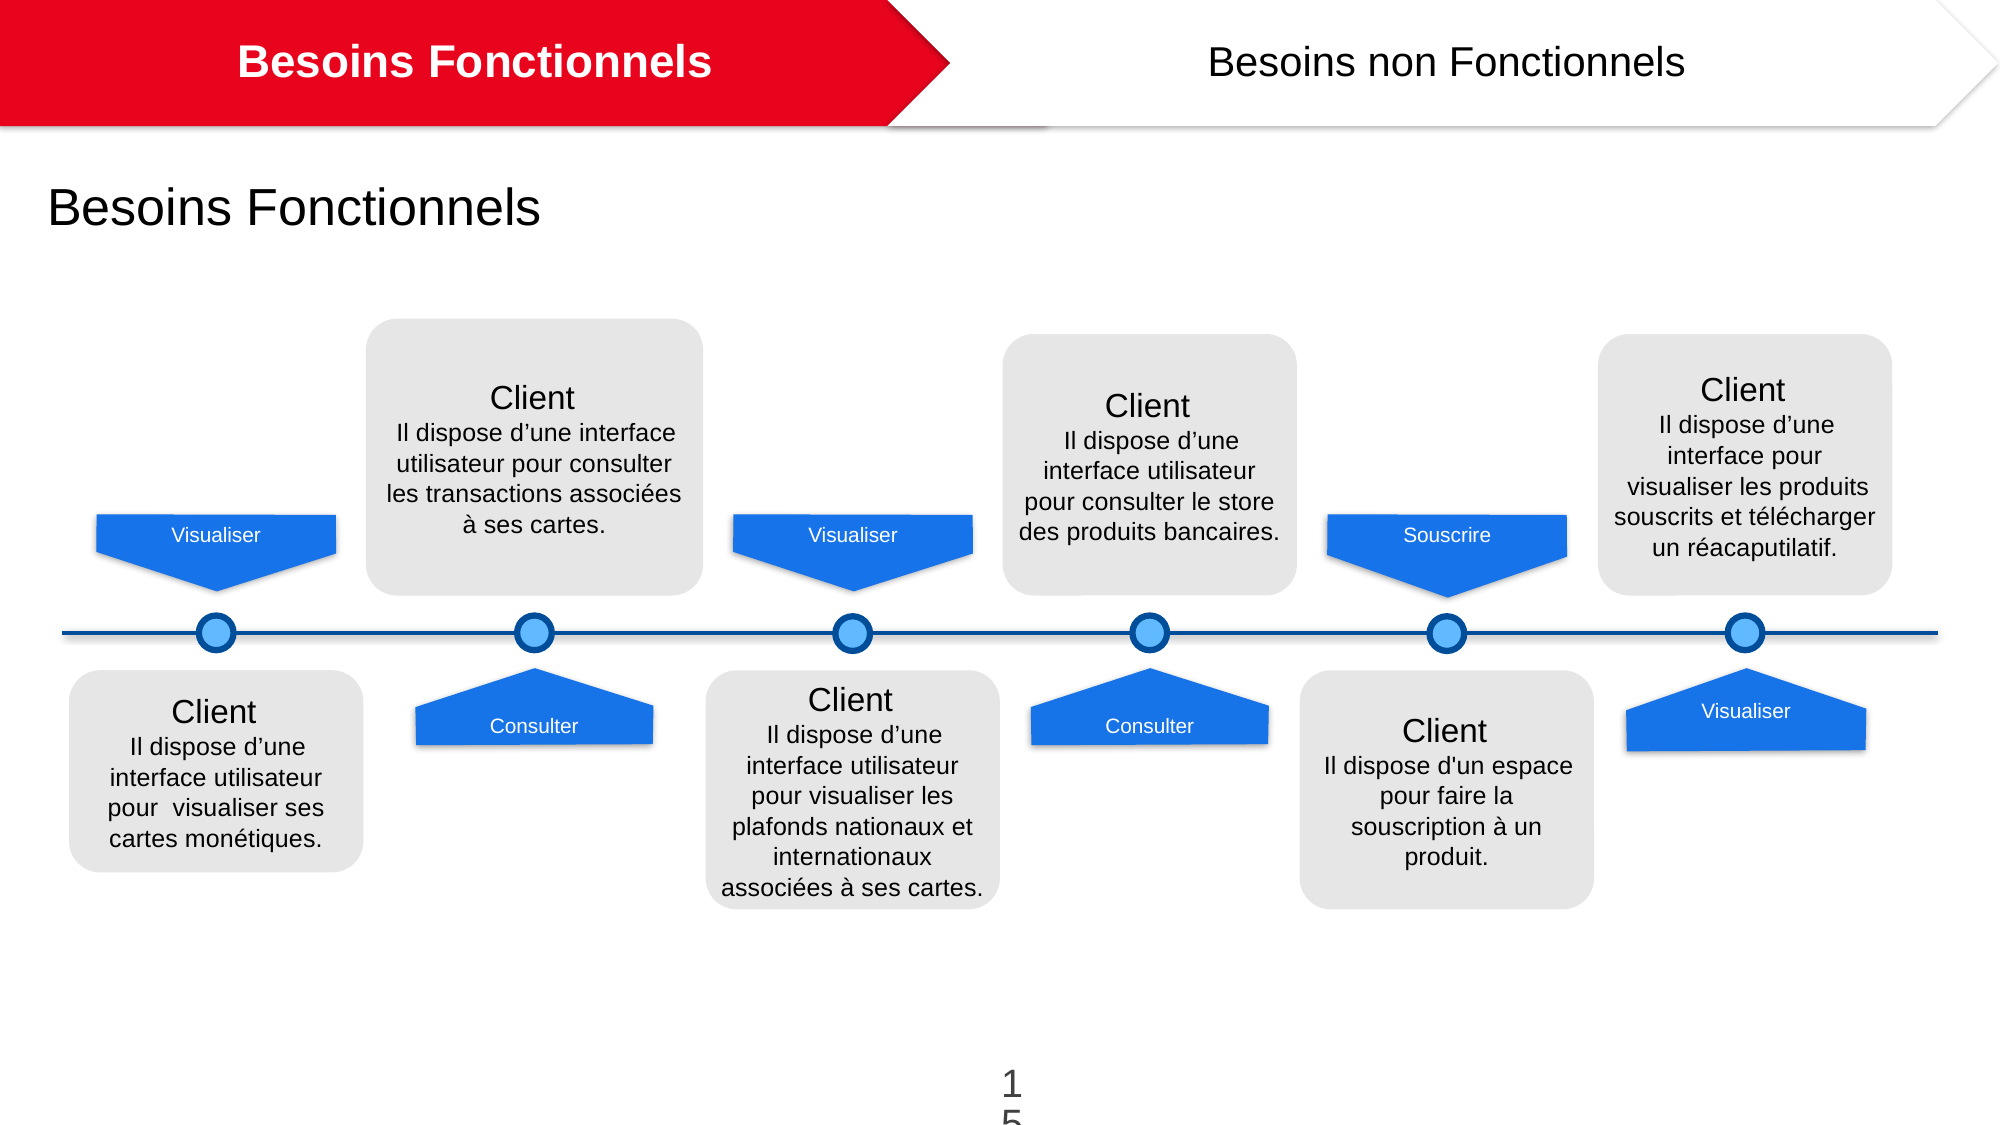

Besoins non Fonctionnels

Besoins Fonctionnels
Besoins Fonctionnels
Client
Il dispose d’une interface utilisateur pour consulter les transactions associées à ses cartes.
Client
Il dispose d’une interface utilisateur pour consulter le store des produits bancaires.
Client
Il dispose d’une interface pour  visualiser les produits souscrits et télécharger un réacaputilatif.
Visualiser
Visualiser
Souscrire

Consulter
Consulter
Visualiser
Client
Il dispose d’une interface utilisateur pour  visualiser ses cartes monétiques.
Client
Il dispose d’une interface utilisateur pour visualiser les plafonds nationaux et internationaux associées à ses cartes.
Client
Il dispose d'un espace pour faire la souscription à un produit.
15